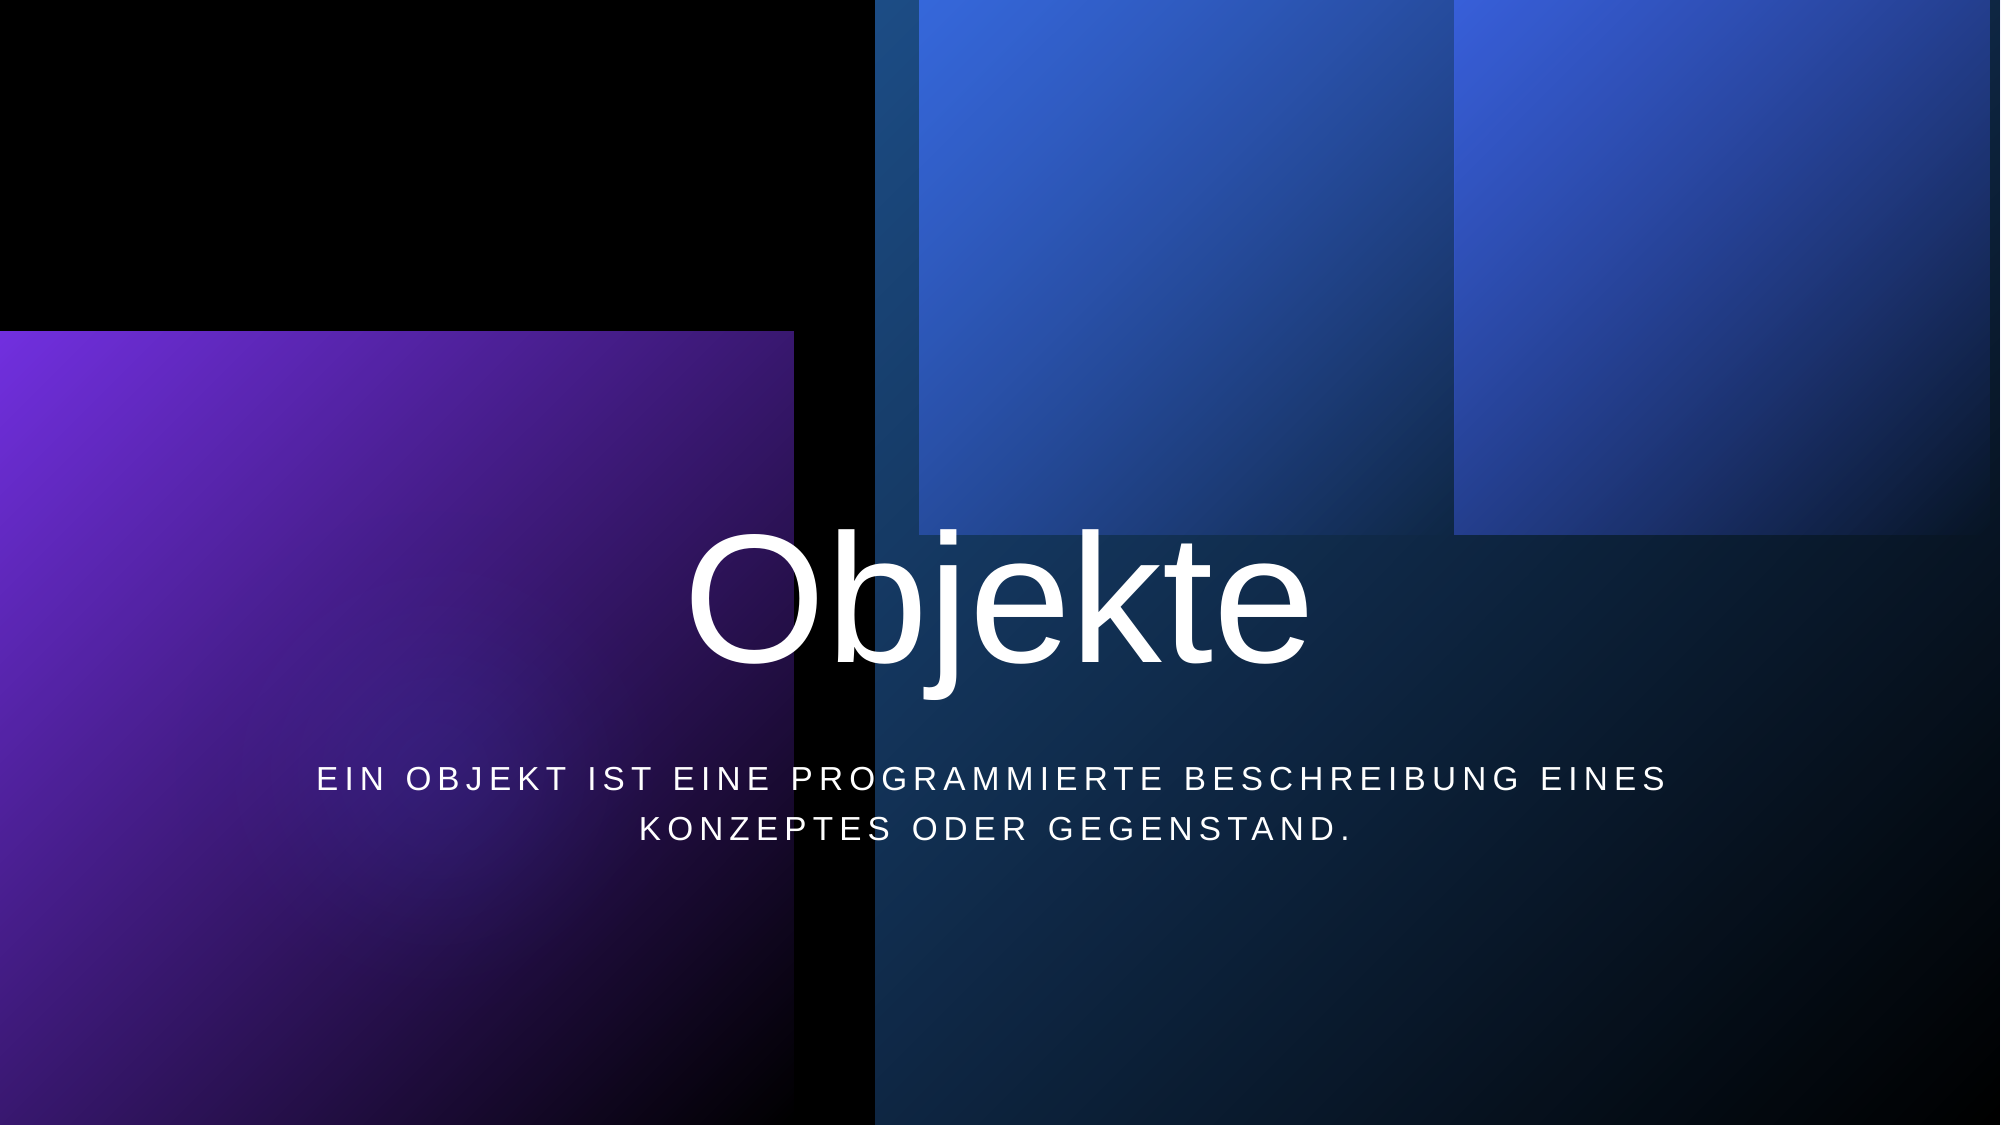

# Objekte
Ein Objekt ist eine programmierte Beschreibung eines Konzeptes oder Gegenstand.